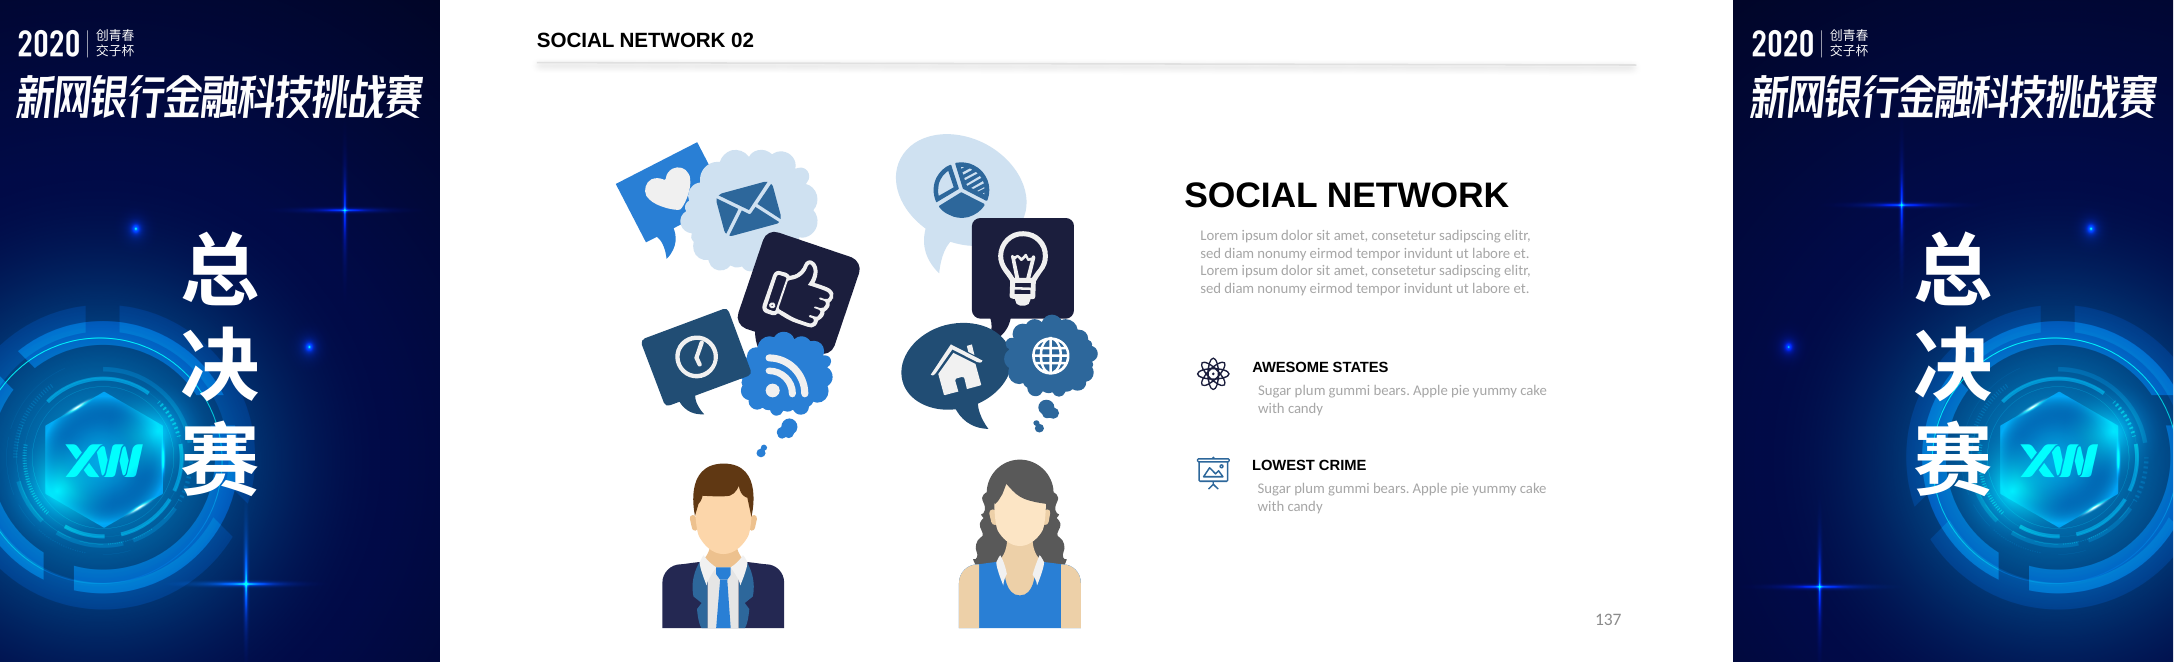

# SOCIAL NETWORK 02

SOCIAL NETWORK

Lorem ipsum dolor sit amet, consetetur sadipscing elitr, sed diam nonumy eirmod tempor invidunt ut labore et. Lorem ipsum dolor sit amet, consetetur sadipscing elitr, sed diam nonumy eirmod tempor invidunt ut labore et.

AWESOME STATES

Sugar plum gummi bears. Apple pie yummy cake with candy

LOWEST CRIME

Sugar plum gummi bears. Apple pie yummy cake with candy

137